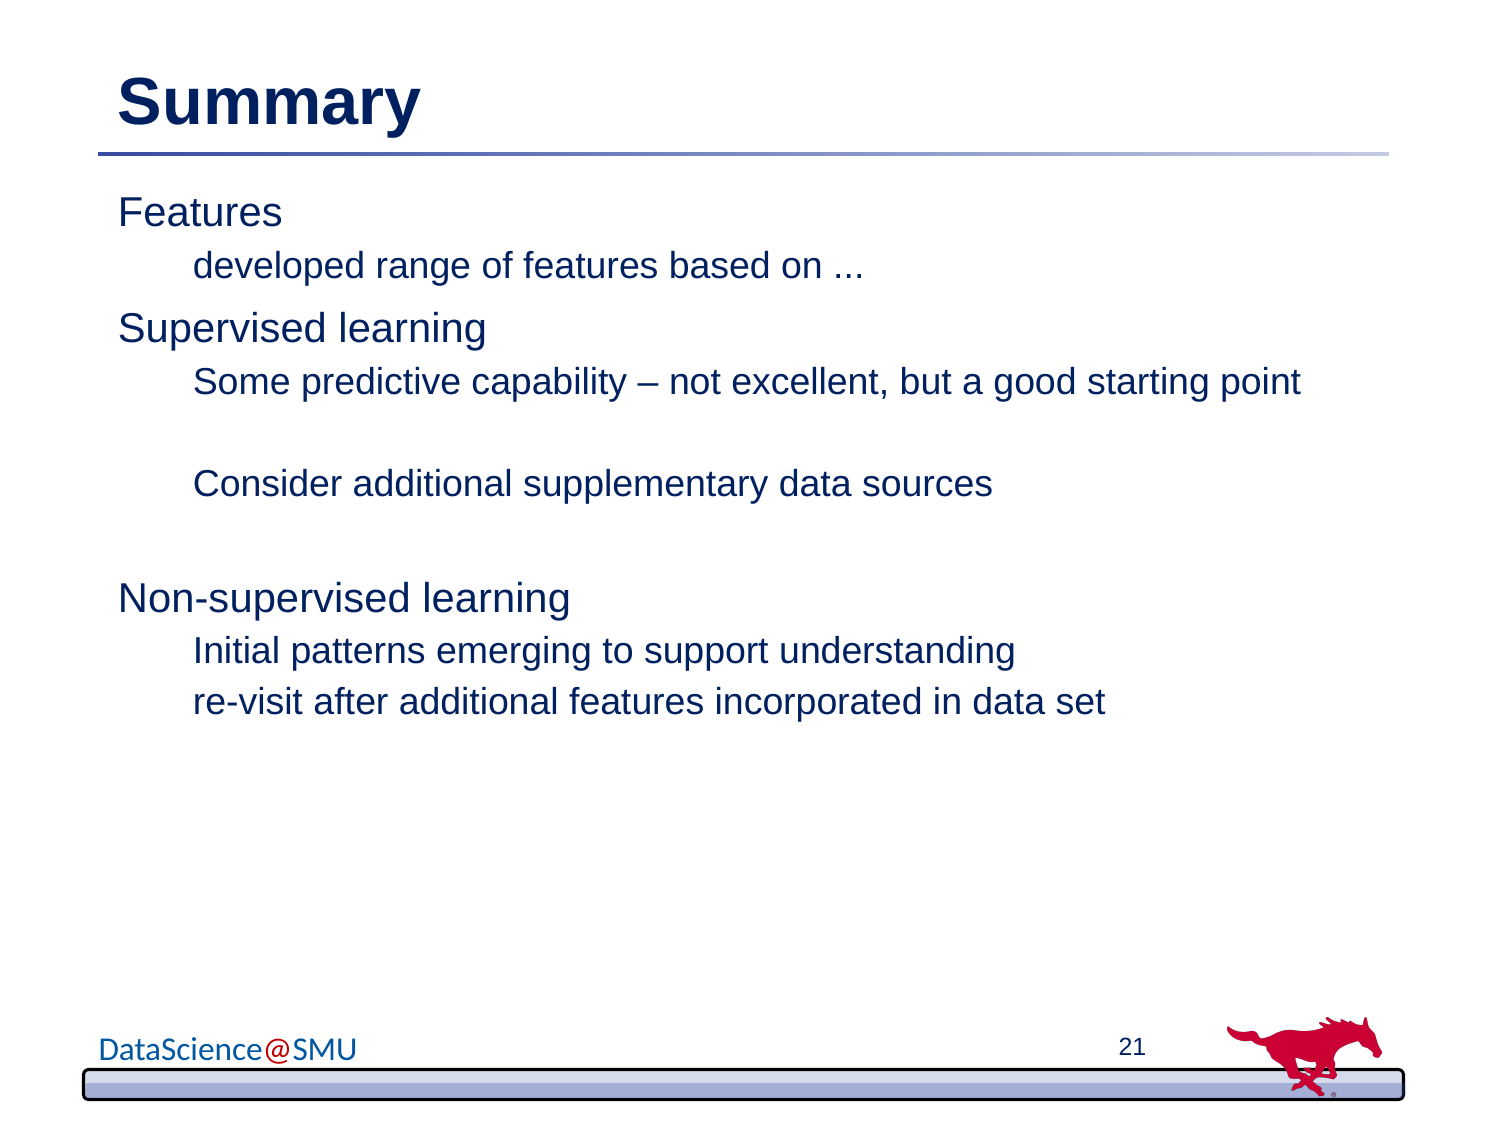

Summary
Features
developed range of features based on ...
Supervised learning
Some predictive capability – not excellent, but a good starting point

Consider additional supplementary data sources

Non-supervised learning
Initial patterns emerging to support understanding
re-visit after additional features incorporated in data set

21